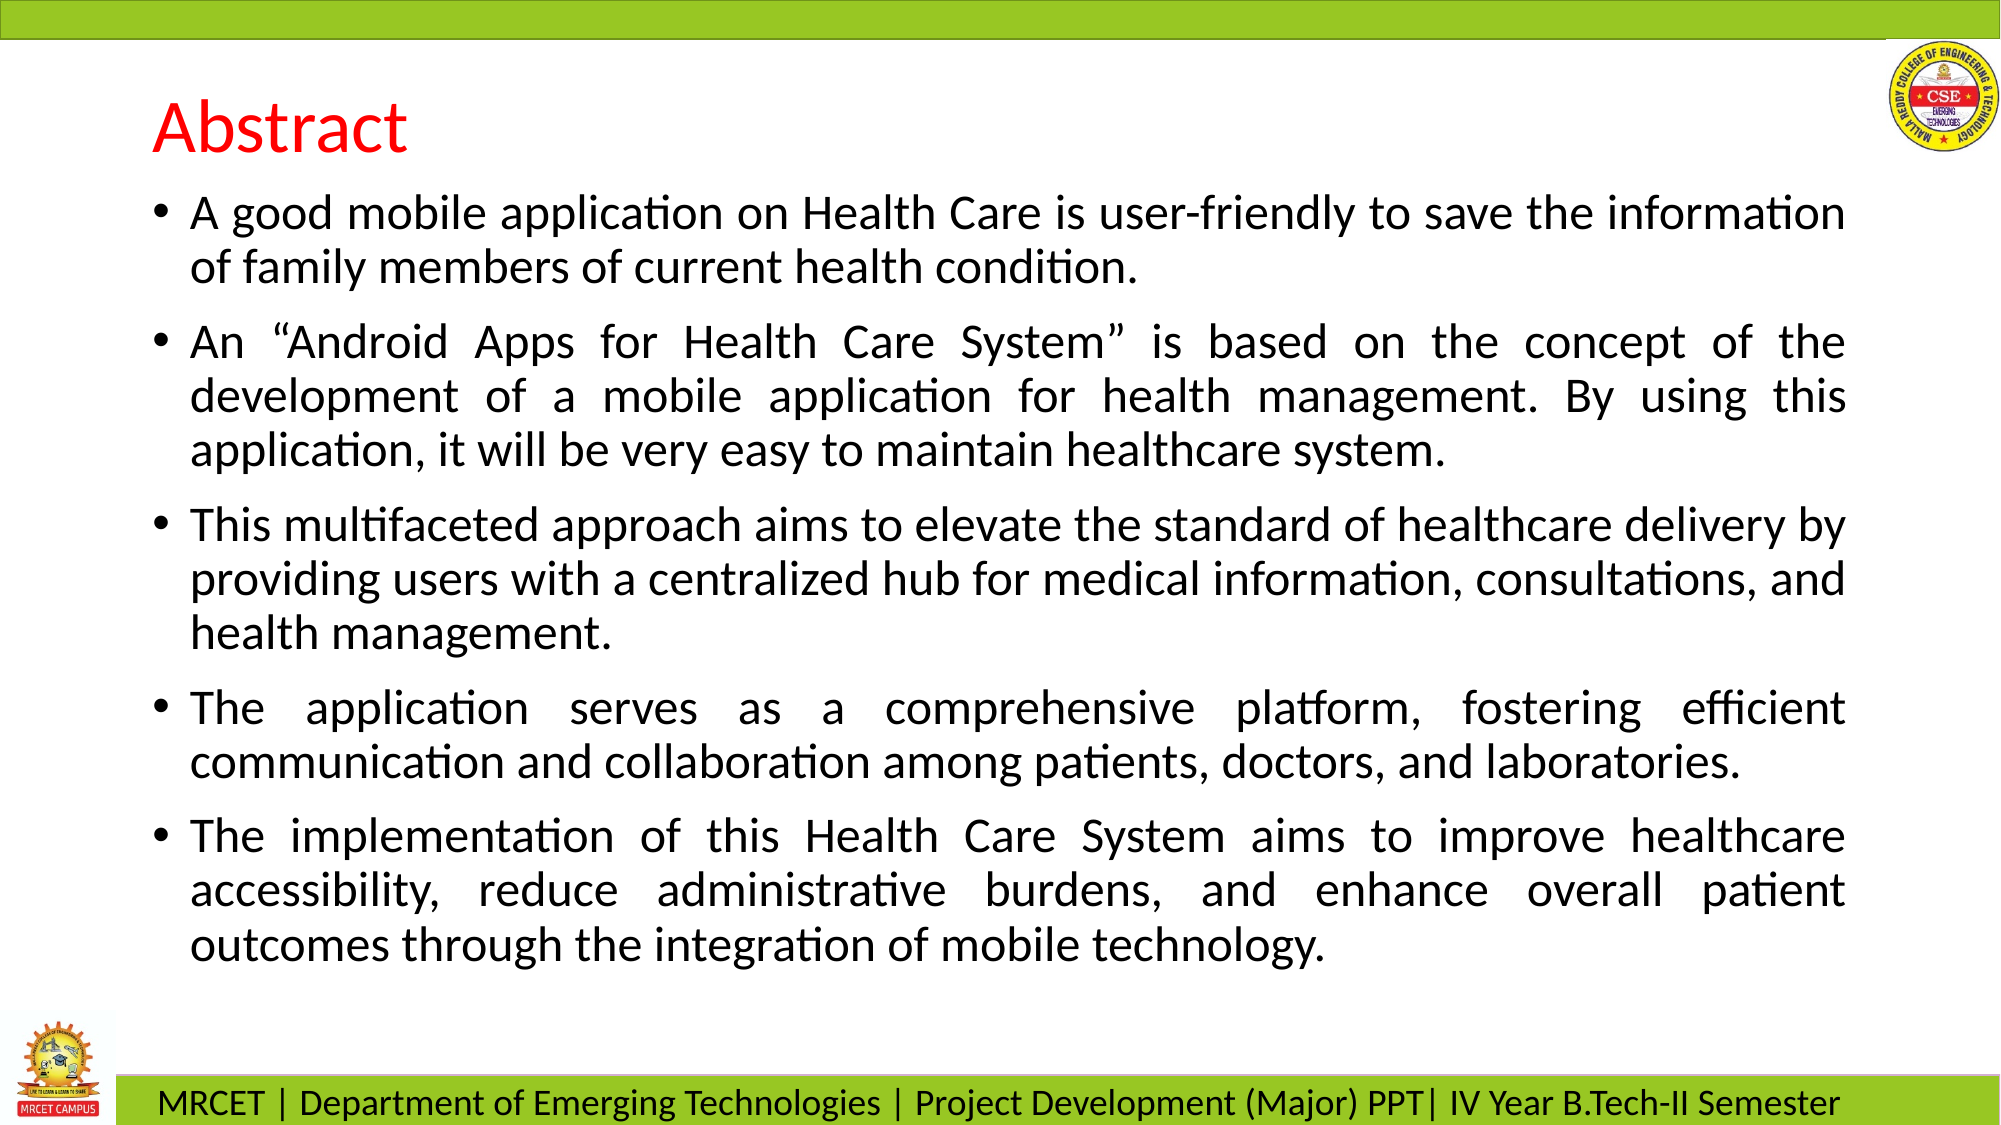

# Abstract
A good mobile application on Health Care is user-friendly to save the information of family members of current health condition.
An “Android Apps for Health Care System” is based on the concept of the development of a mobile application for health management. By using this application, it will be very easy to maintain healthcare system.
This multifaceted approach aims to elevate the standard of healthcare delivery by providing users with a centralized hub for medical information, consultations, and health management.
The application serves as a comprehensive platform, fostering efficient communication and collaboration among patients, doctors, and laboratories.
The implementation of this Health Care System aims to improve healthcare accessibility, reduce administrative burdens, and enhance overall patient outcomes through the integration of mobile technology.